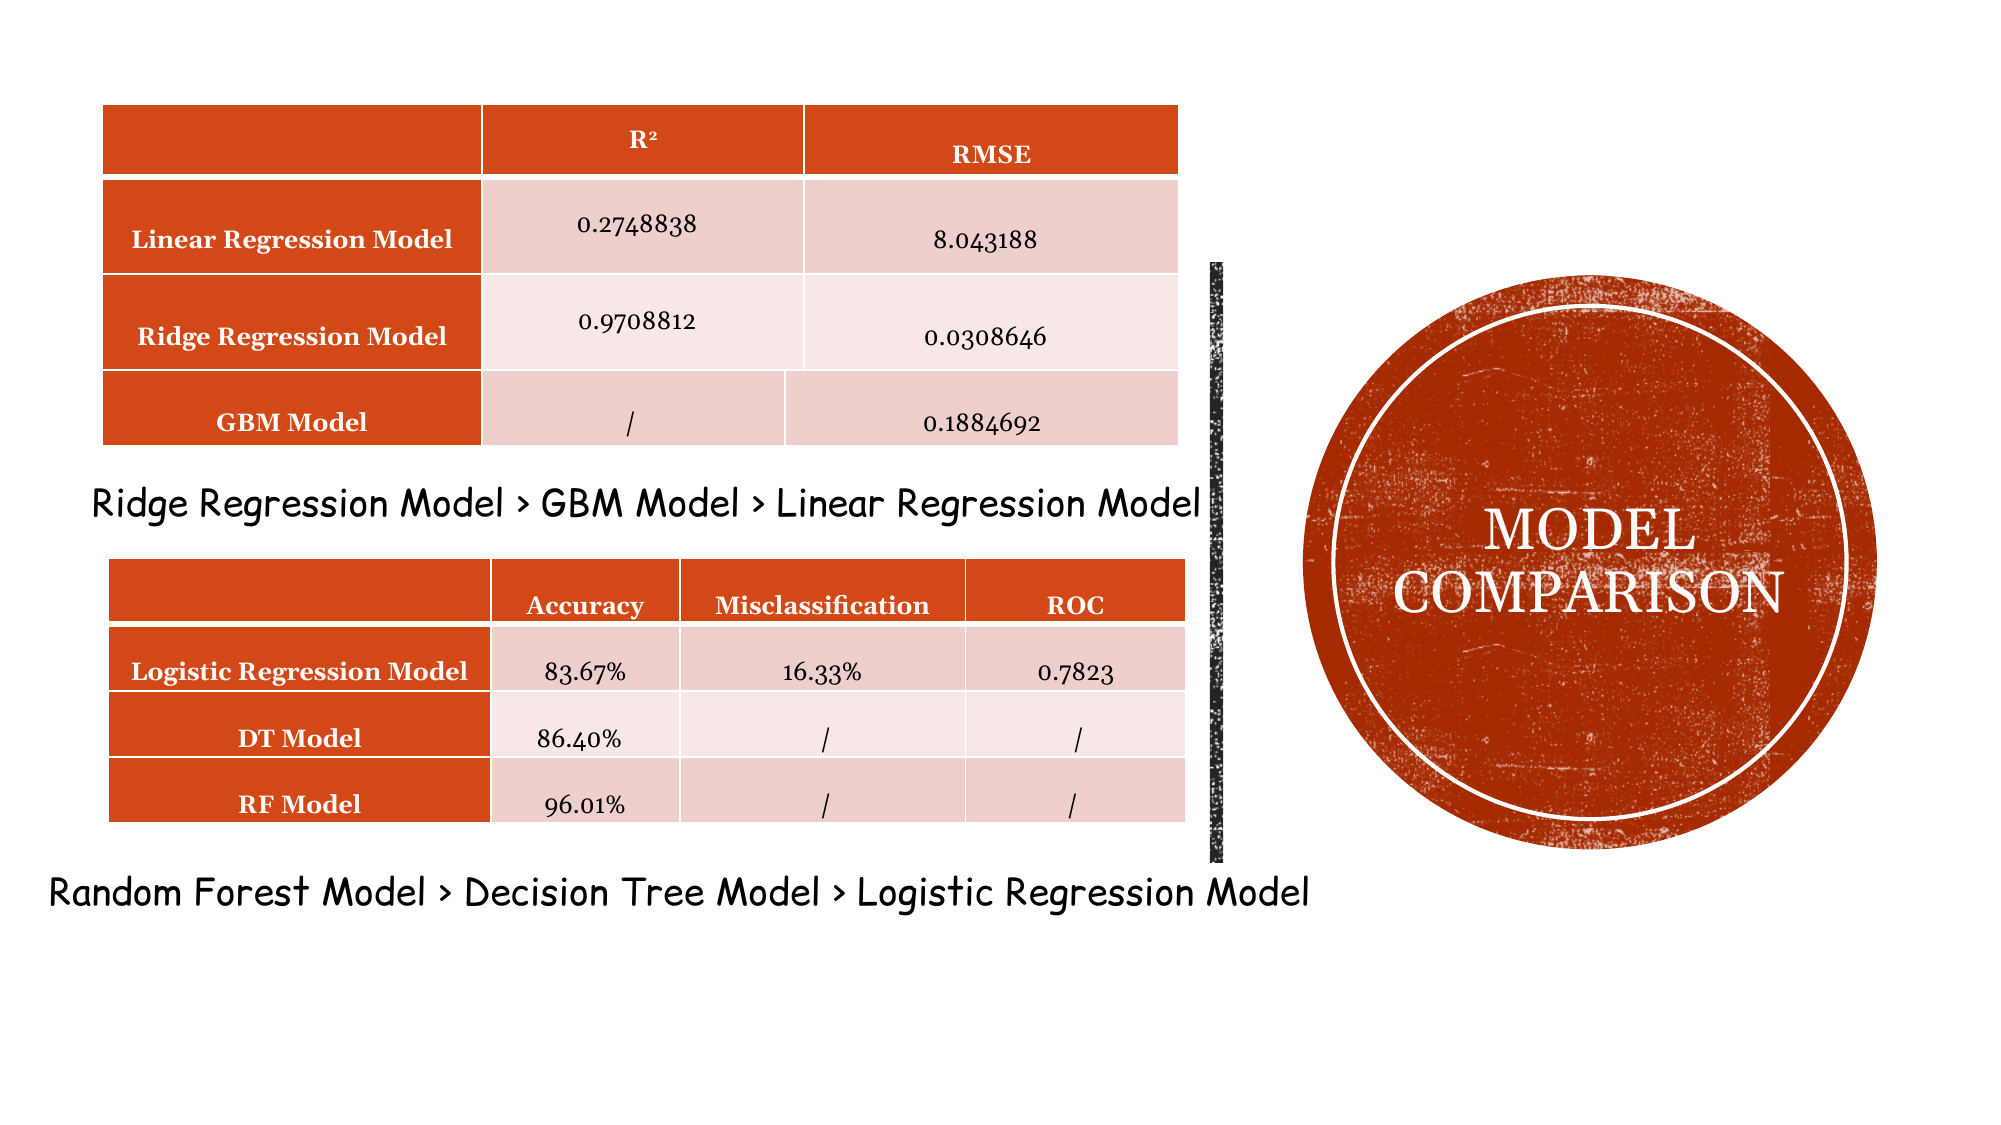

|  | R2 |  | RMSE |
| --- | --- | --- | --- |
| Linear Regression Model | 0.2748838 |  | 8.043188 |
| Ridge Regression Model | 0.9708812 |  | 0.0308646 |
| GBM Model | / | 0.1884692 |  |

# Model comparison
Ridge Regression Model > GBM Model > Linear Regression Model

|  | Accuracy | Misclassification | ROC |
| --- | --- | --- | --- |
| Logistic Regression Model | 83.67% | 16.33% | 0.7823 |
| DT Model | 86.40% | / | / |
| RF Model | 96.01% | / | / |
Random Forest Model > Decision Tree Model > Logistic Regression Model